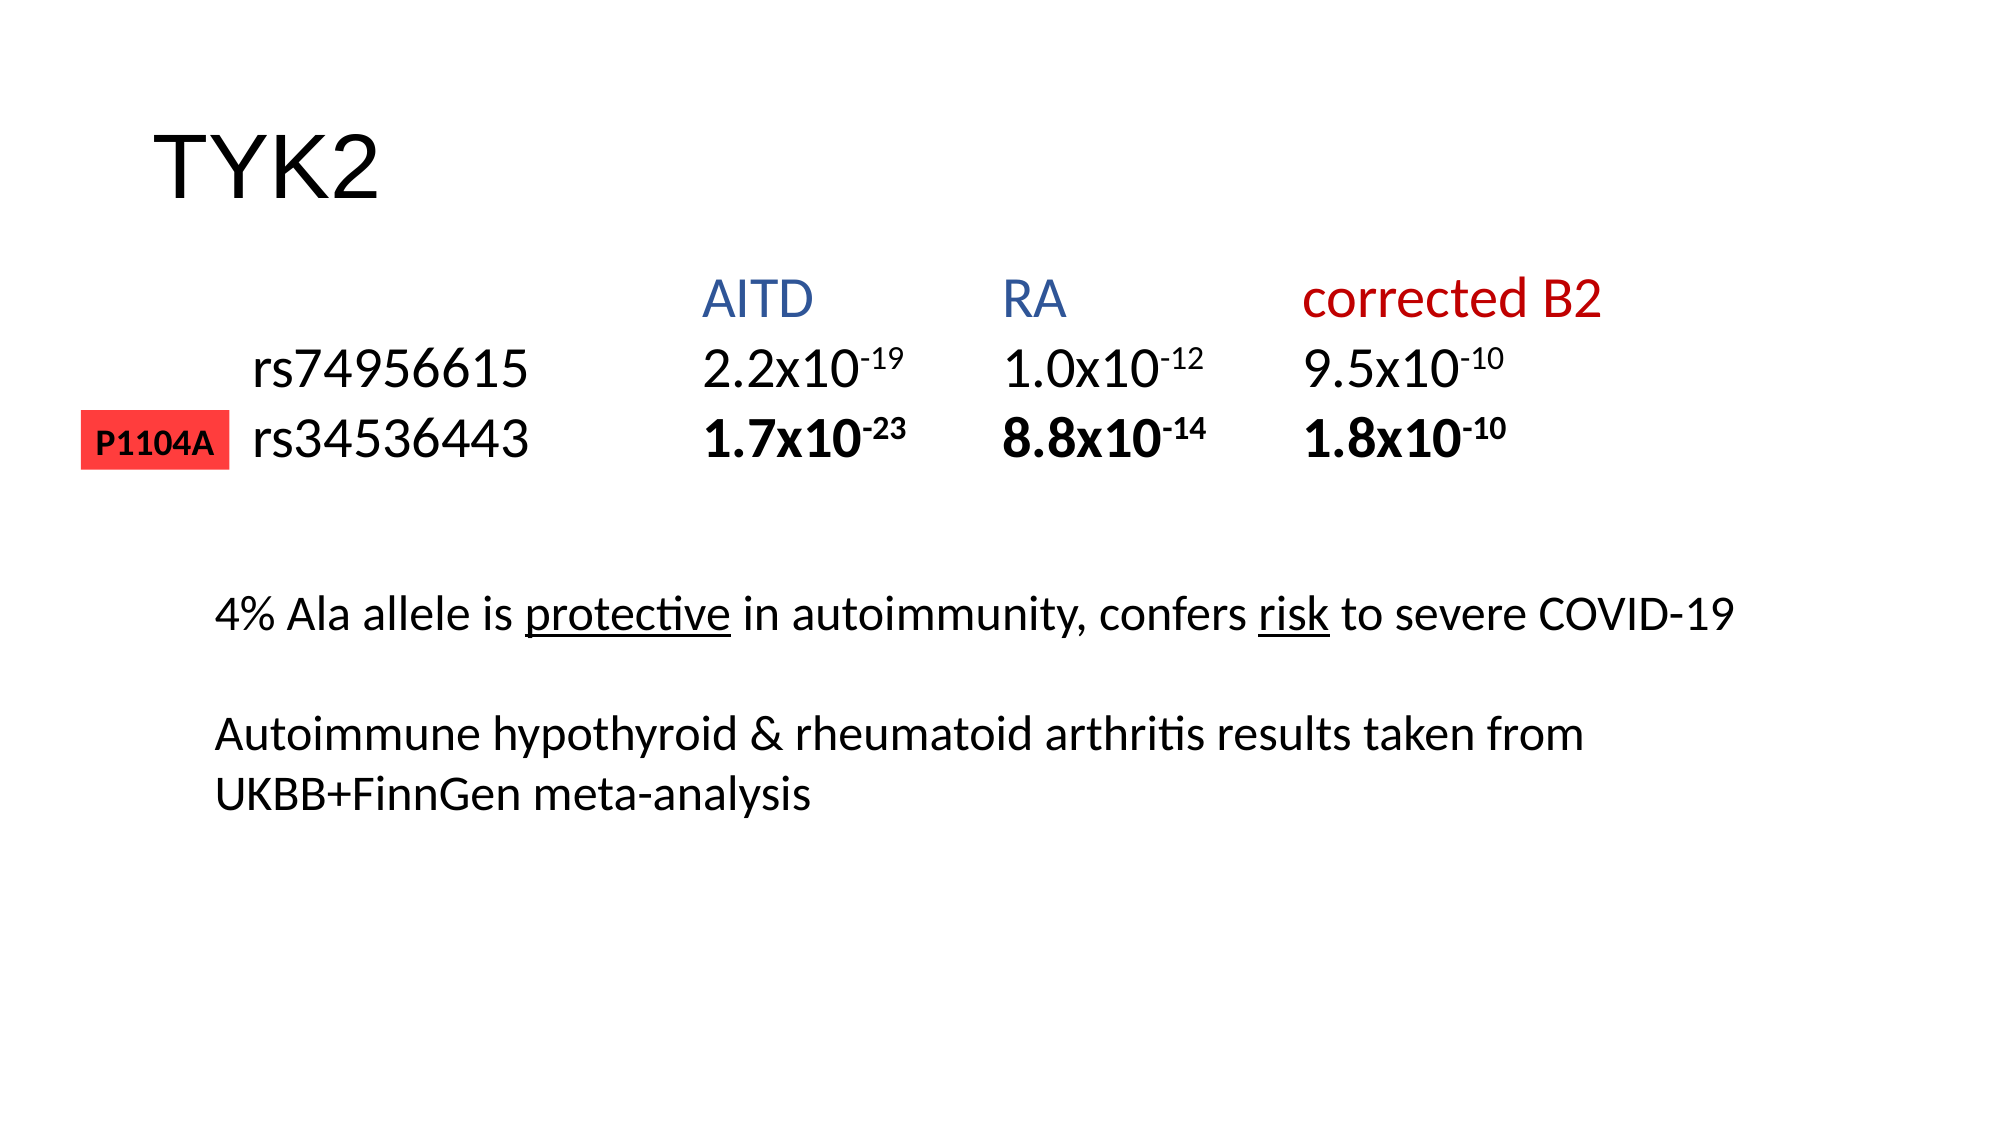

# TYK2
			AITD		RA		corrected B2
rs74956615		2.2x10-19	1.0x10-12	9.5x10-10
rs34536443		1.7x10-23	8.8x10-14	1.8x10-10
P1104A
4% Ala allele is protective in autoimmunity, confers risk to severe COVID-19

Autoimmune hypothyroid & rheumatoid arthritis results taken from UKBB+FinnGen meta-analysis